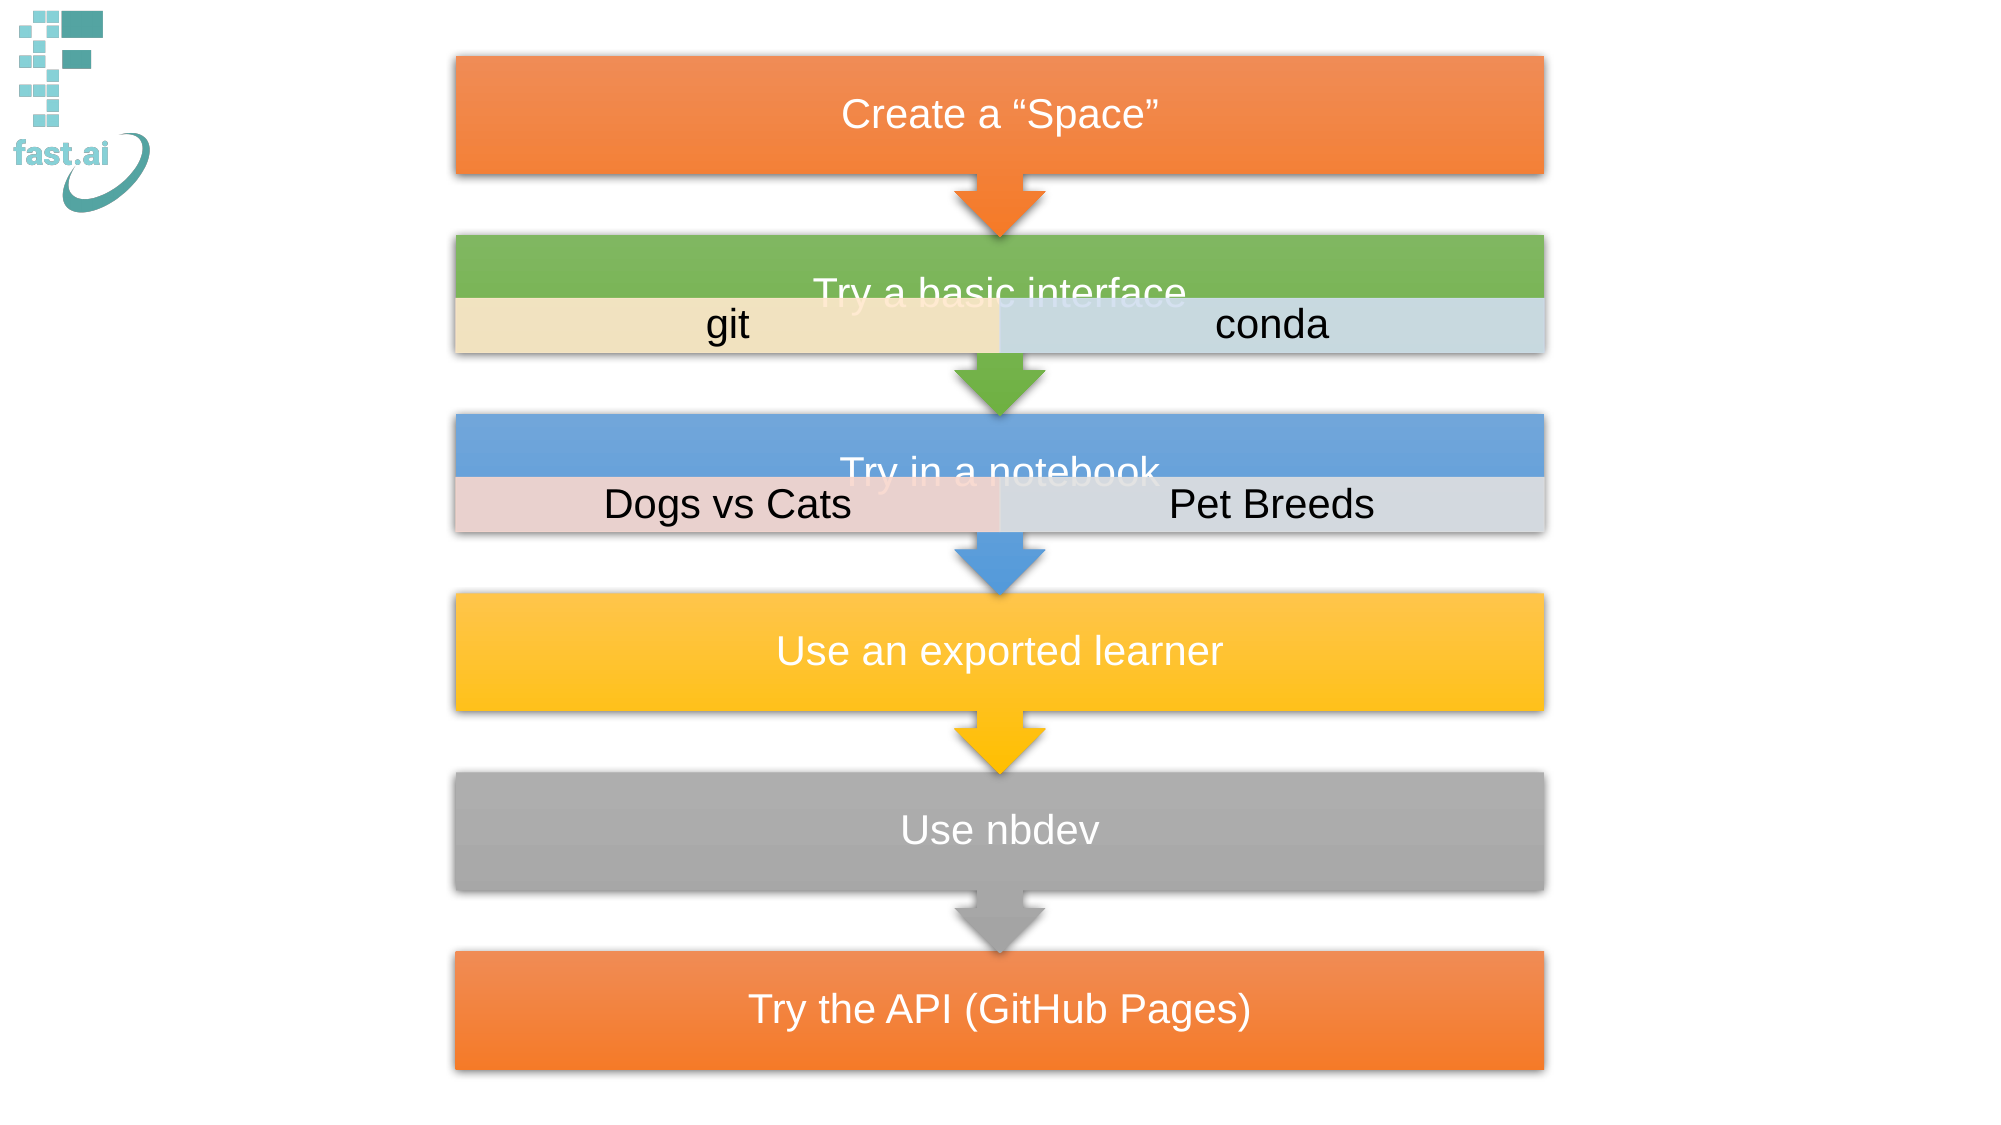

Try the API (GitHub Pages)
Use nbdev
Use an exported learner
Try in a notebook
Dogs vs Cats
Pet Breeds
Try a basic interface
git
conda
Create a “Space”